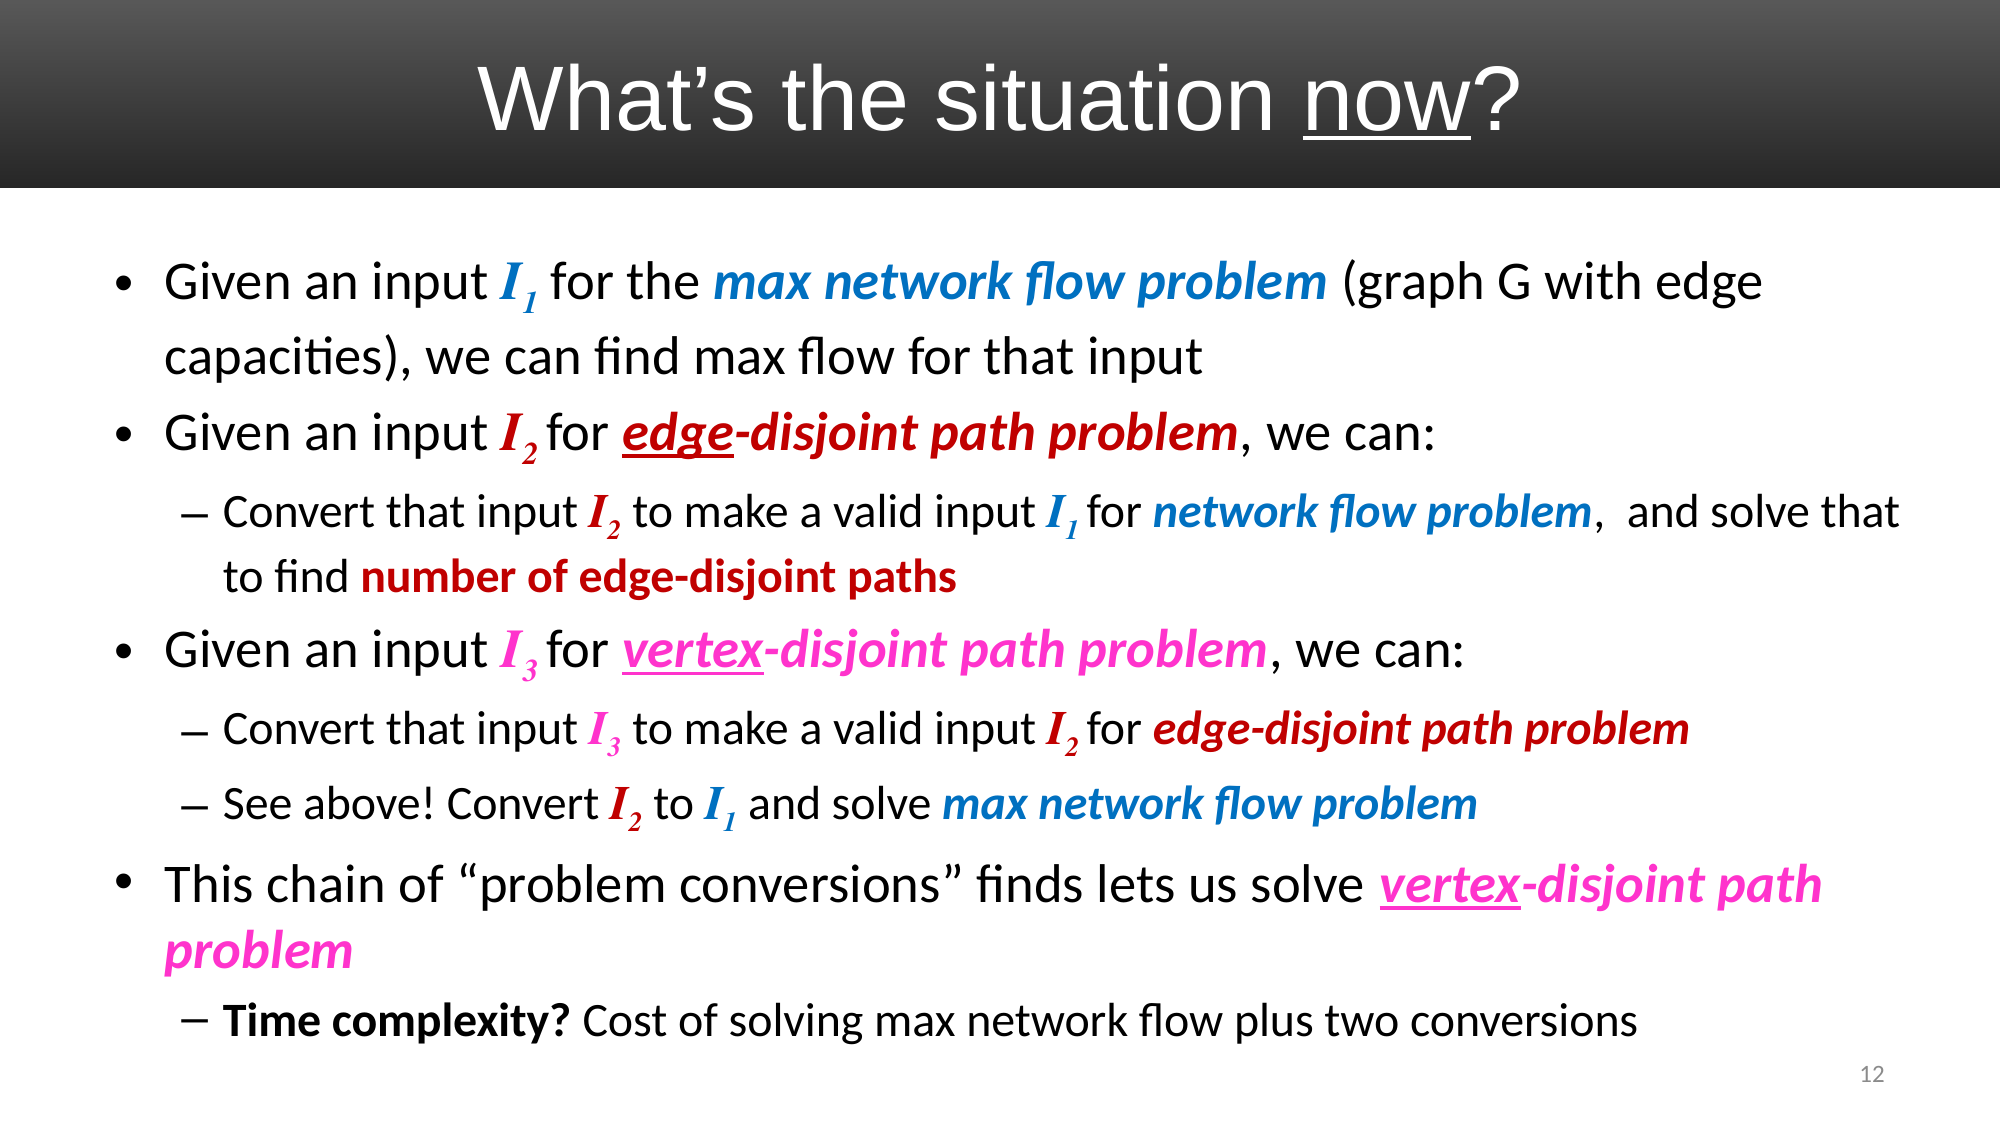

# What’s the situation now?
Given an input I1 for the max network flow problem (graph G with edge capacities), we can find max flow for that input
Given an input I2 for edge-disjoint path problem, we can:
Convert that input I2 to make a valid input I1 for network flow problem,  and solve that to find number of edge-disjoint paths
Given an input I3 for vertex-disjoint path problem, we can:
Convert that input I3 to make a valid input I2 for edge-disjoint path problem
See above! Convert I2 to I1 and solve max network flow problem
This chain of “problem conversions” finds lets us solve vertex-disjoint path problem
Time complexity? Cost of solving max network flow plus two conversions
12